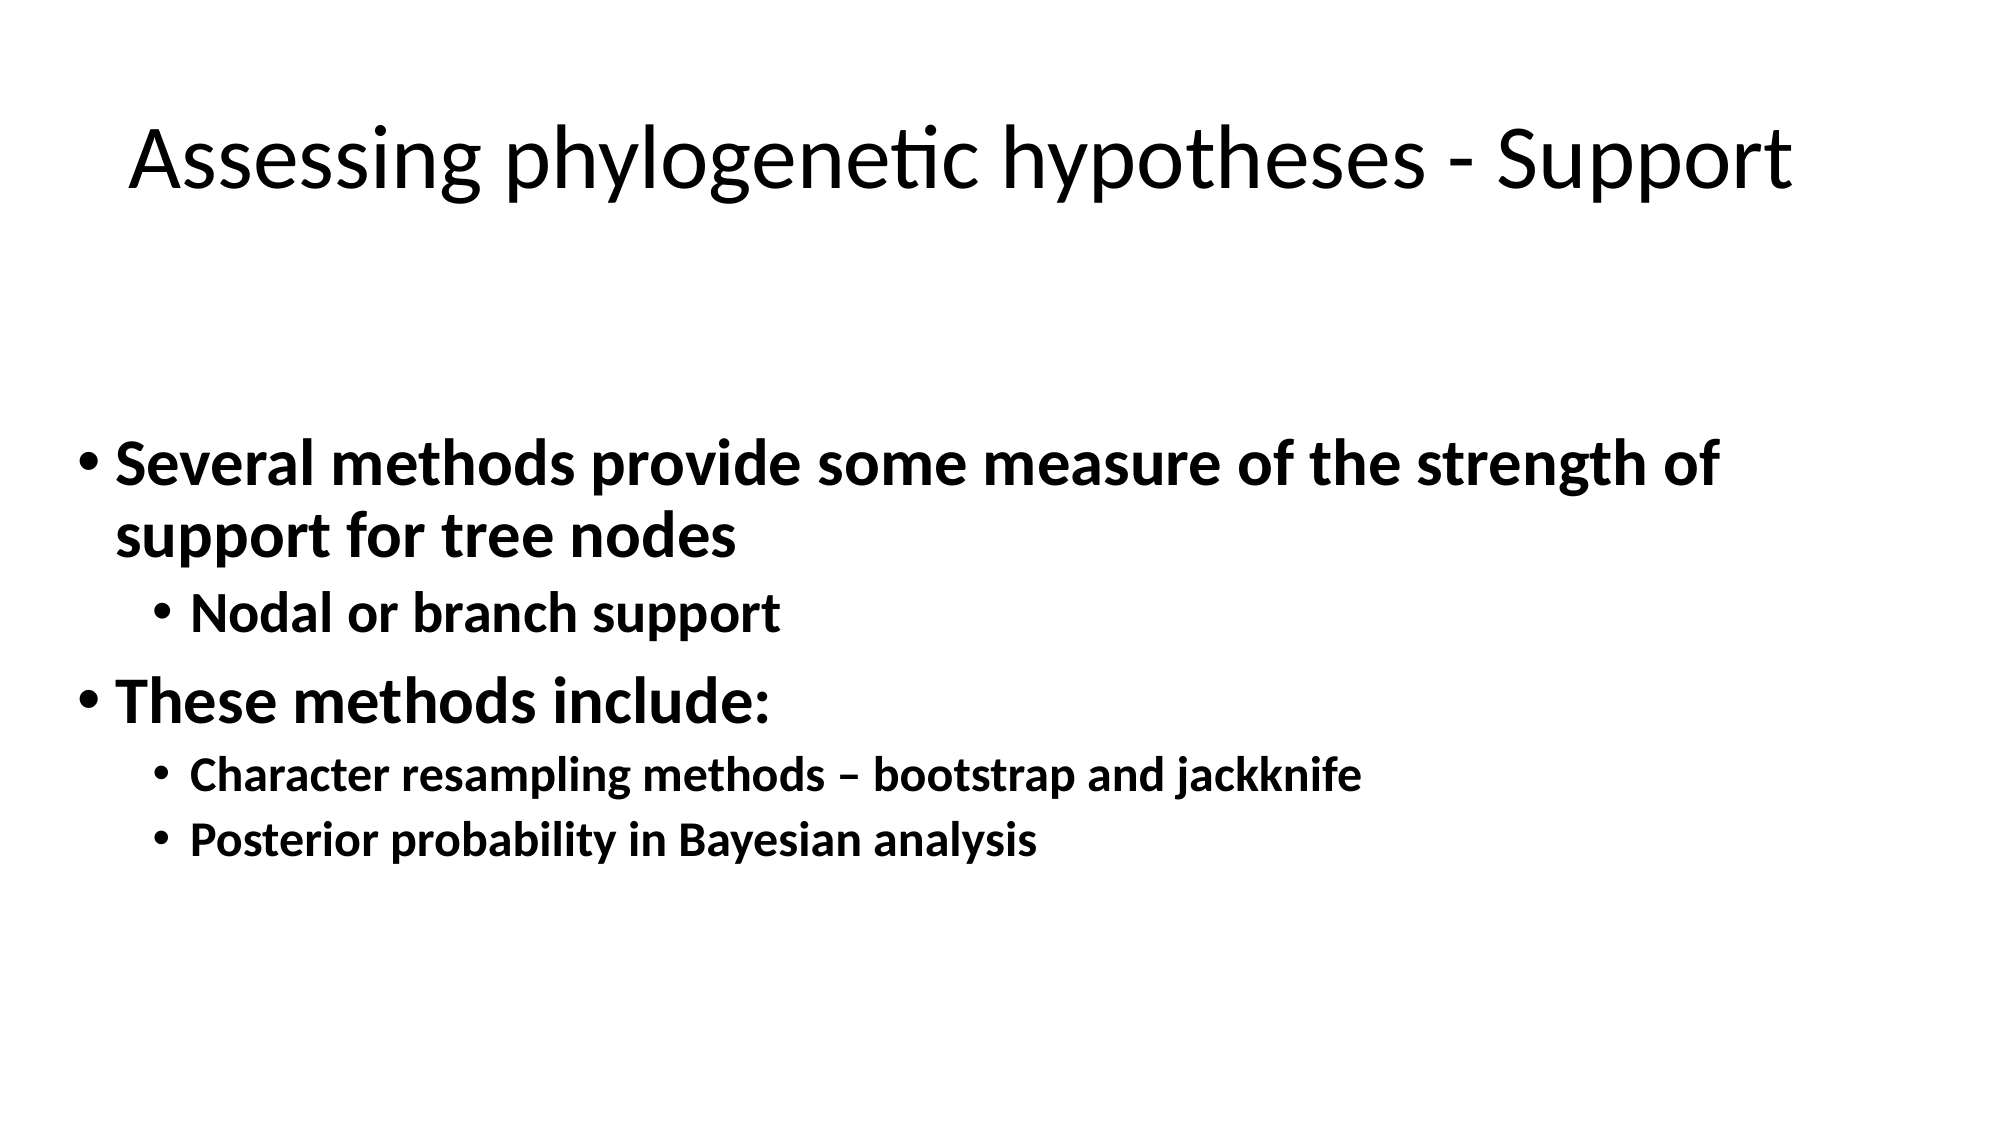

# Assessing phylogenetic hypotheses - Support
Several methods provide some measure of the strength of support for tree nodes
Nodal or branch support
These methods include:
Character resampling methods – bootstrap and jackknife
Posterior probability in Bayesian analysis